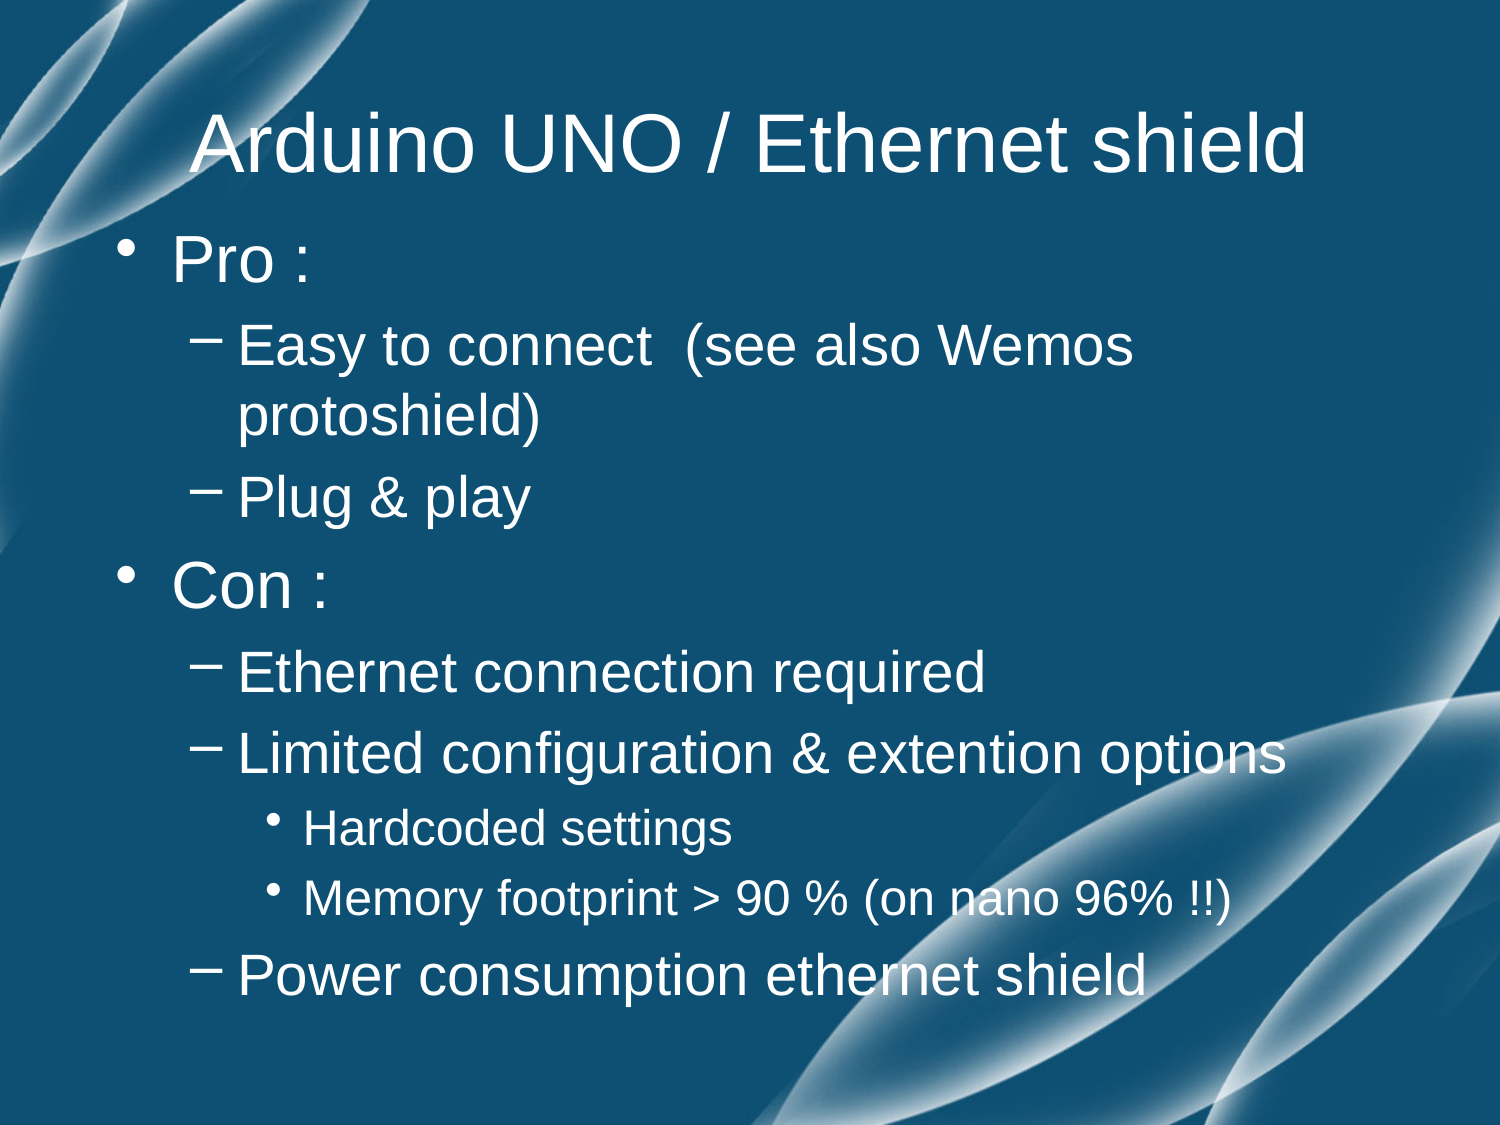

# Arduino UNO / Ethernet shield
Pro :
Easy to connect  (see also Wemos protoshield)
Plug & play
Con :
Ethernet connection required
Limited configuration & extention options
Hardcoded settings
Memory footprint > 90 % (on nano 96% !!)
Power consumption ethernet shield